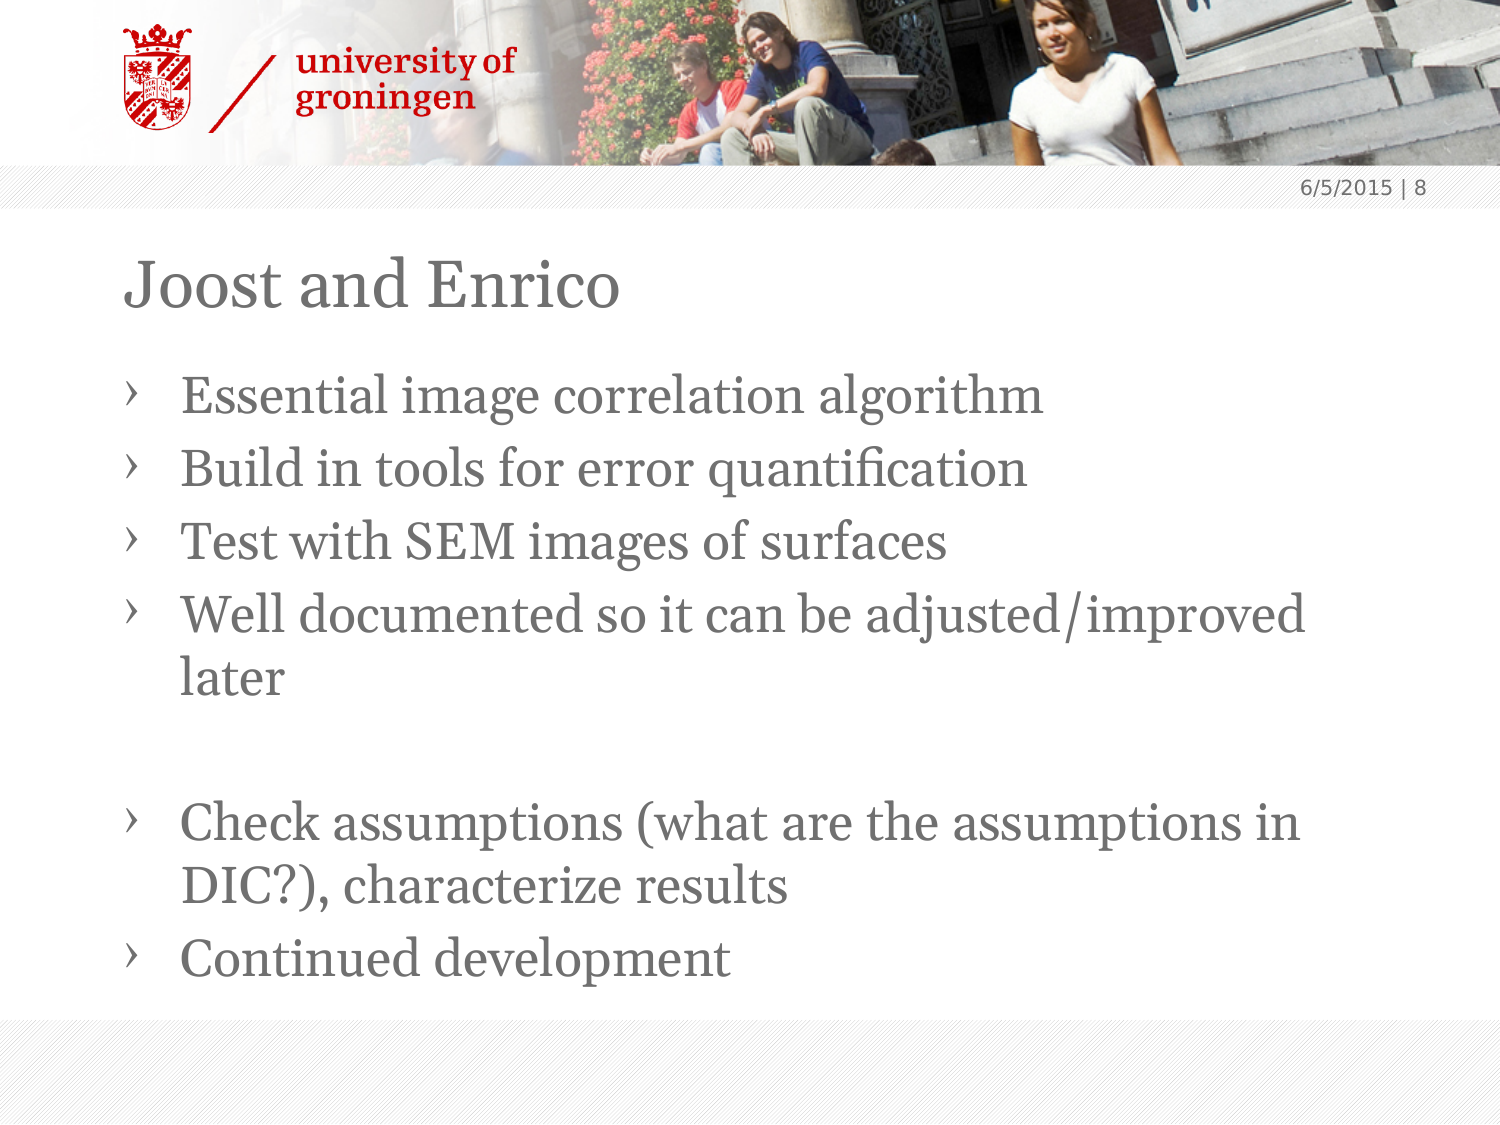

6/5/2015
 | 8
# Joost and Enrico
Essential image correlation algorithm
Build in tools for error quantification
Test with SEM images of surfaces
Well documented so it can be adjusted/improved later

Check assumptions (what are the assumptions in DIC?), characterize results
Continued development